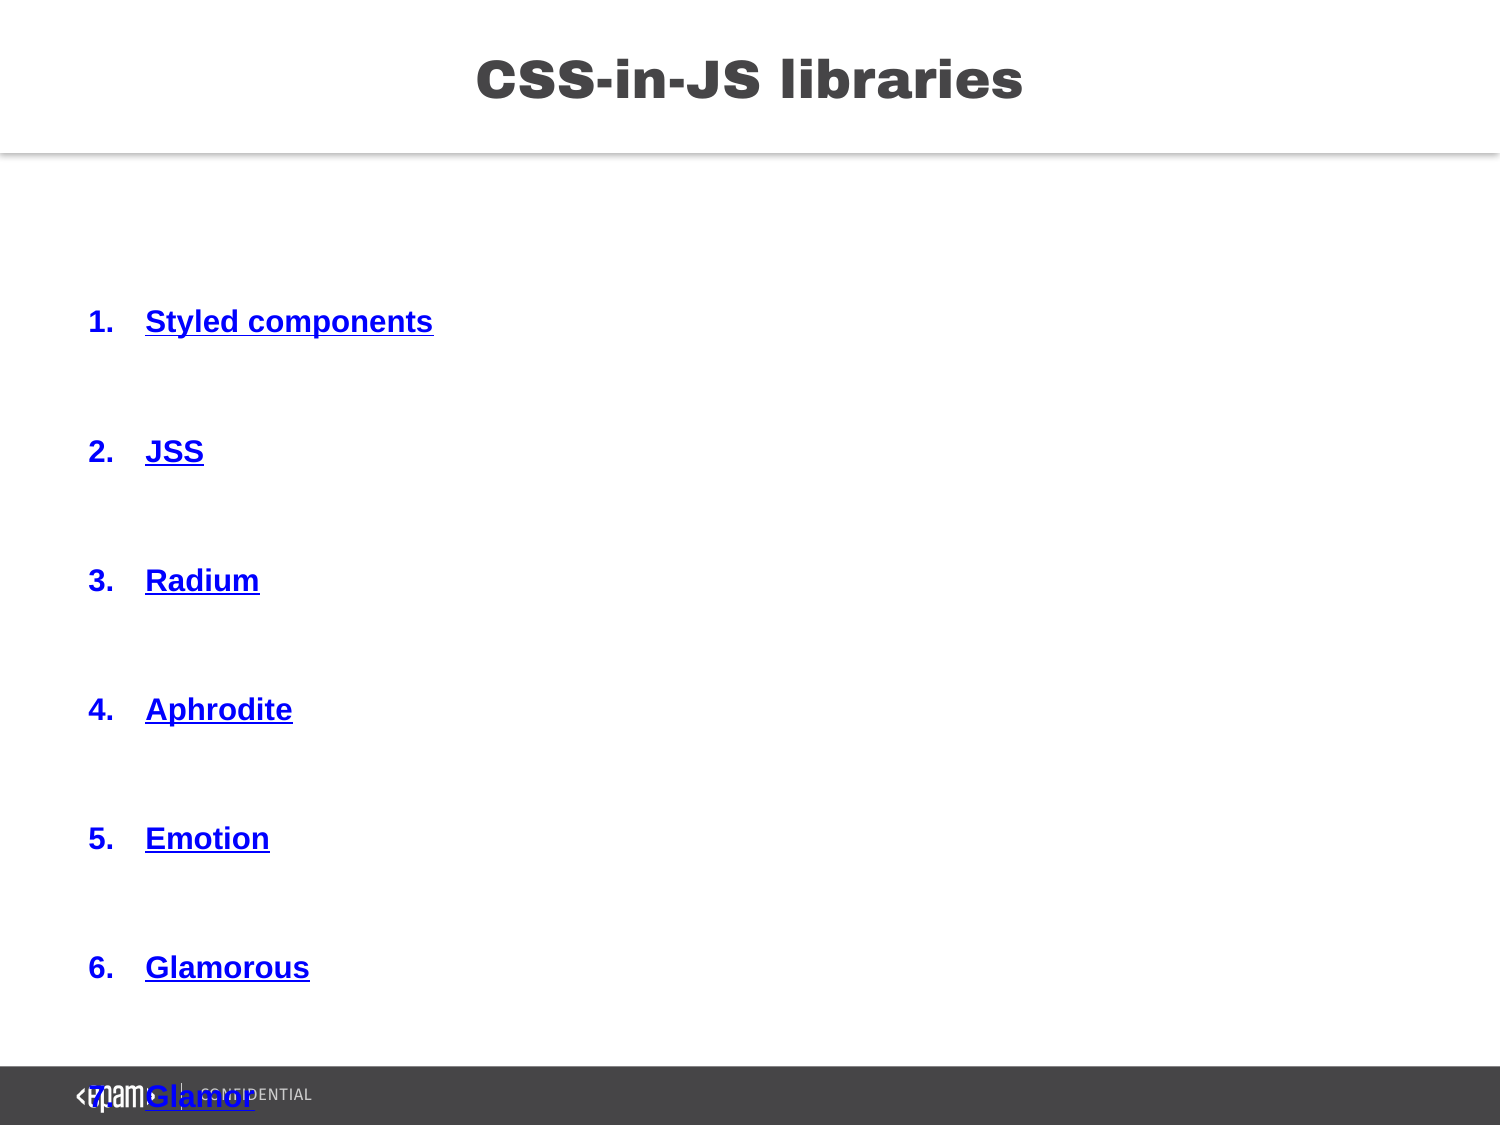

CSS-in-JS libraries
Styled components
JSS
Radium
Aphrodite
Emotion
Glamorous
Glamor
Fela
Styletron